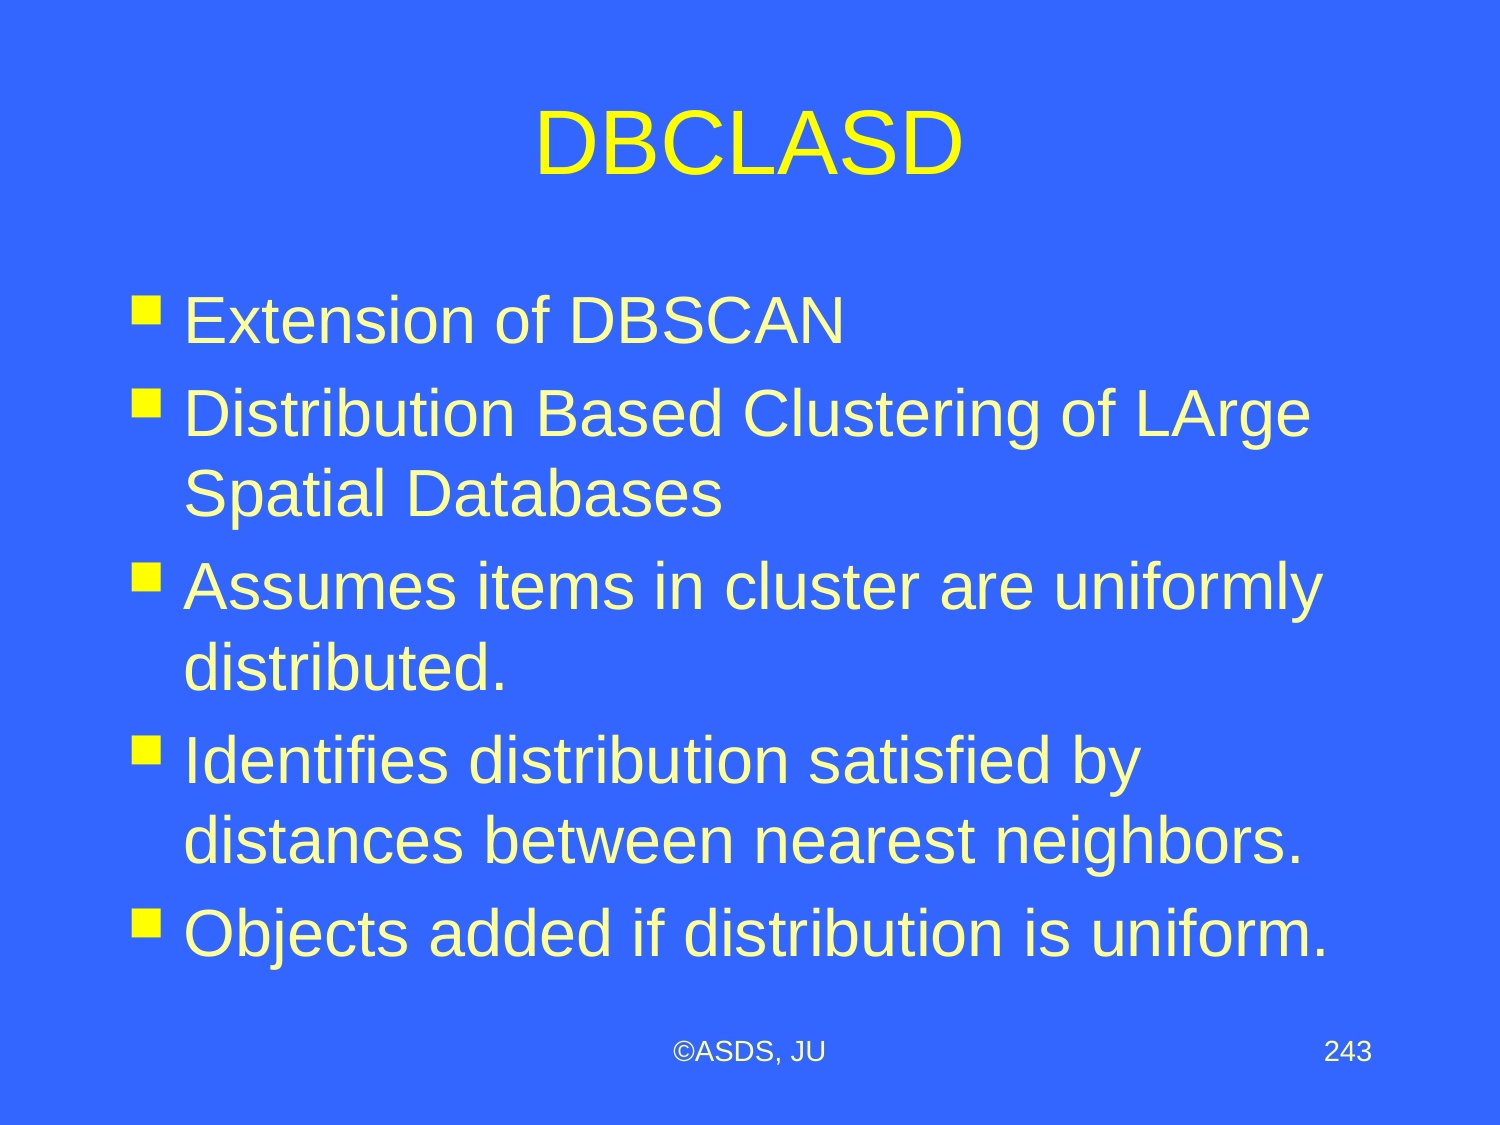

# DBCLASD
Extension of DBSCAN
Distribution Based Clustering of LArge Spatial Databases
Assumes items in cluster are uniformly distributed.
Identifies distribution satisfied by distances between nearest neighbors.
Objects added if distribution is uniform.
©ASDS, JU
243